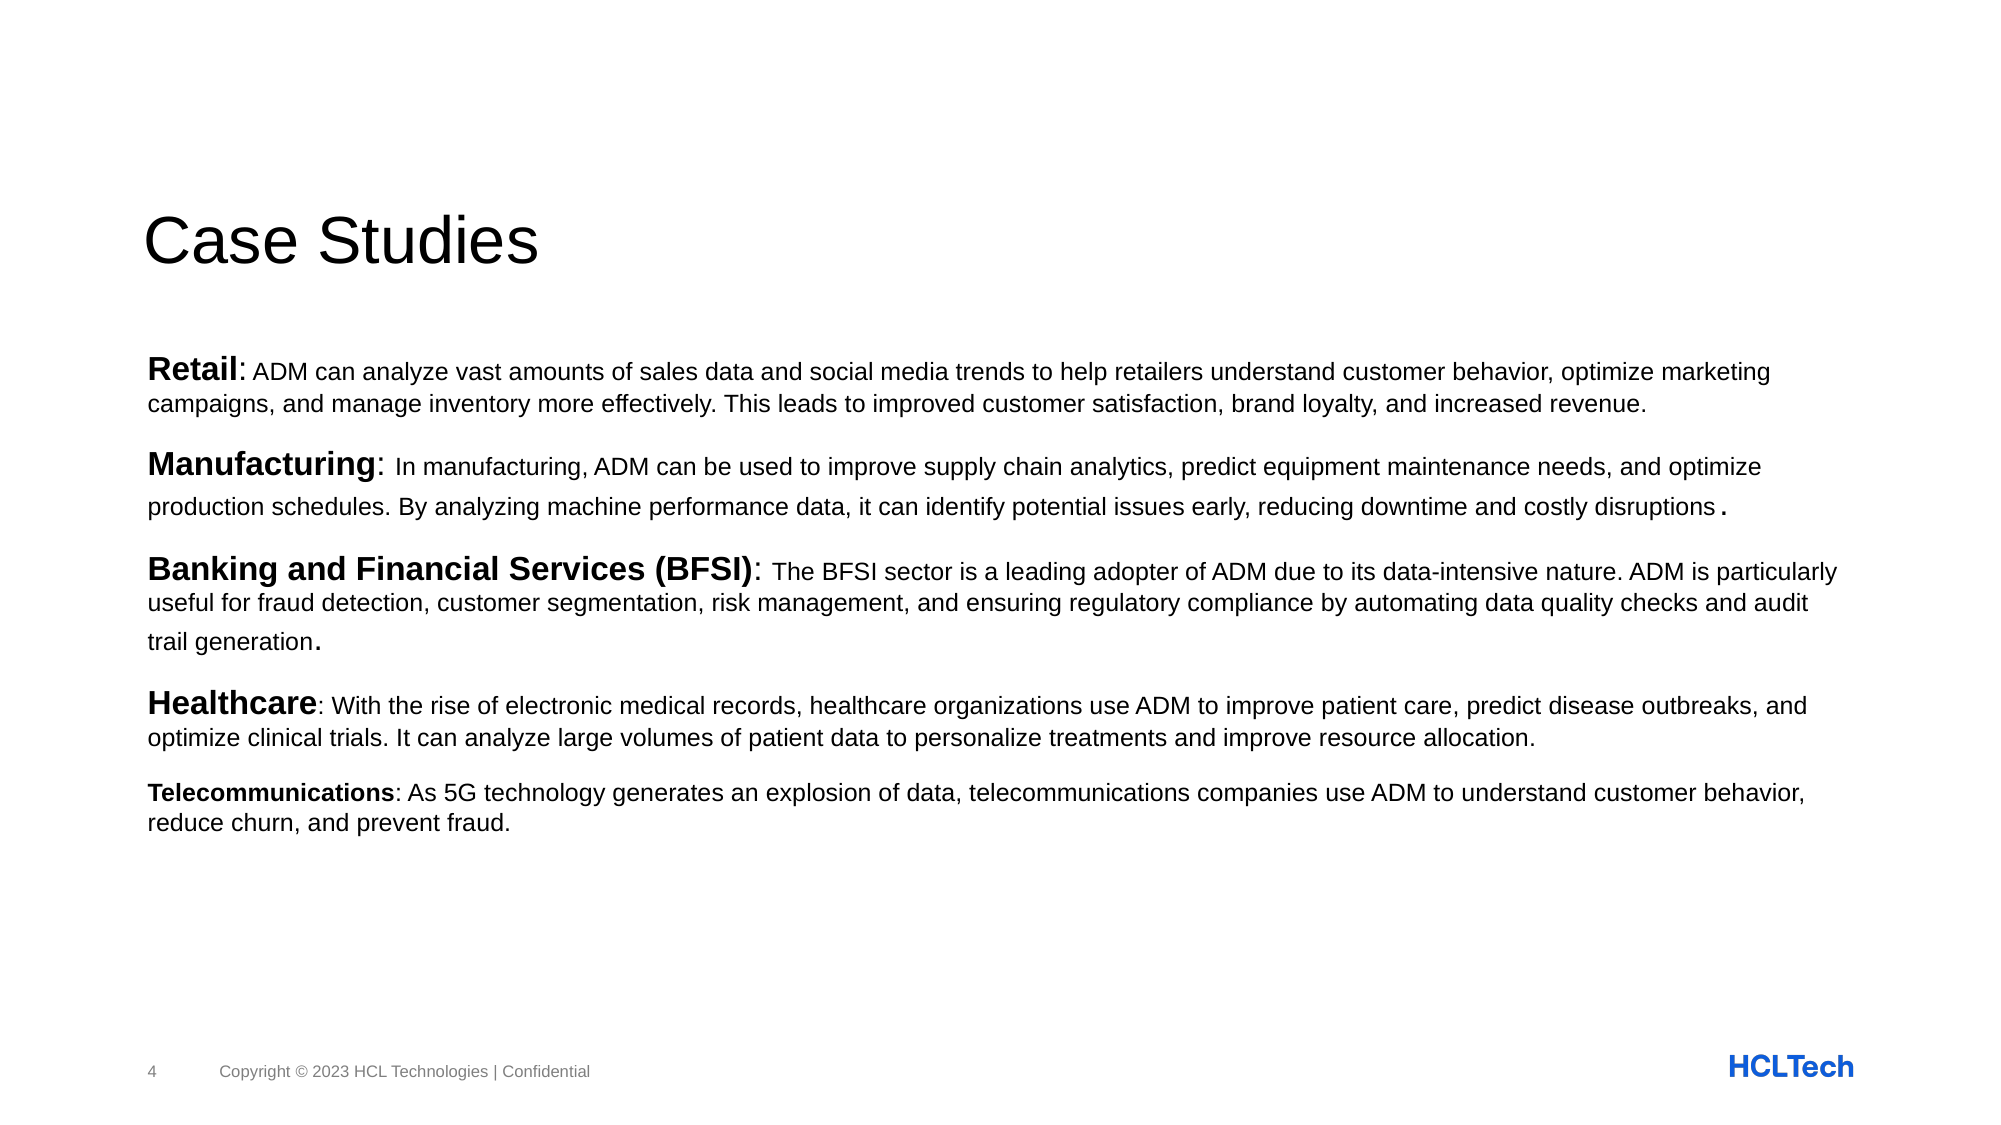

# Case Studies
Retail: ADM can analyze vast amounts of sales data and social media trends to help retailers understand customer behavior, optimize marketing campaigns, and manage inventory more effectively. This leads to improved customer satisfaction, brand loyalty, and increased revenue.
Manufacturing: In manufacturing, ADM can be used to improve supply chain analytics, predict equipment maintenance needs, and optimize production schedules. By analyzing machine performance data, it can identify potential issues early, reducing downtime and costly disruptions.
Banking and Financial Services (BFSI): The BFSI sector is a leading adopter of ADM due to its data-intensive nature. ADM is particularly useful for fraud detection, customer segmentation, risk management, and ensuring regulatory compliance by automating data quality checks and audit trail generation.
Healthcare: With the rise of electronic medical records, healthcare organizations use ADM to improve patient care, predict disease outbreaks, and optimize clinical trials. It can analyze large volumes of patient data to personalize treatments and improve resource allocation.
Telecommunications: As 5G technology generates an explosion of data, telecommunications companies use ADM to understand customer behavior, reduce churn, and prevent fraud.
4
Copyright © 2023 HCL Technologies | Confidential